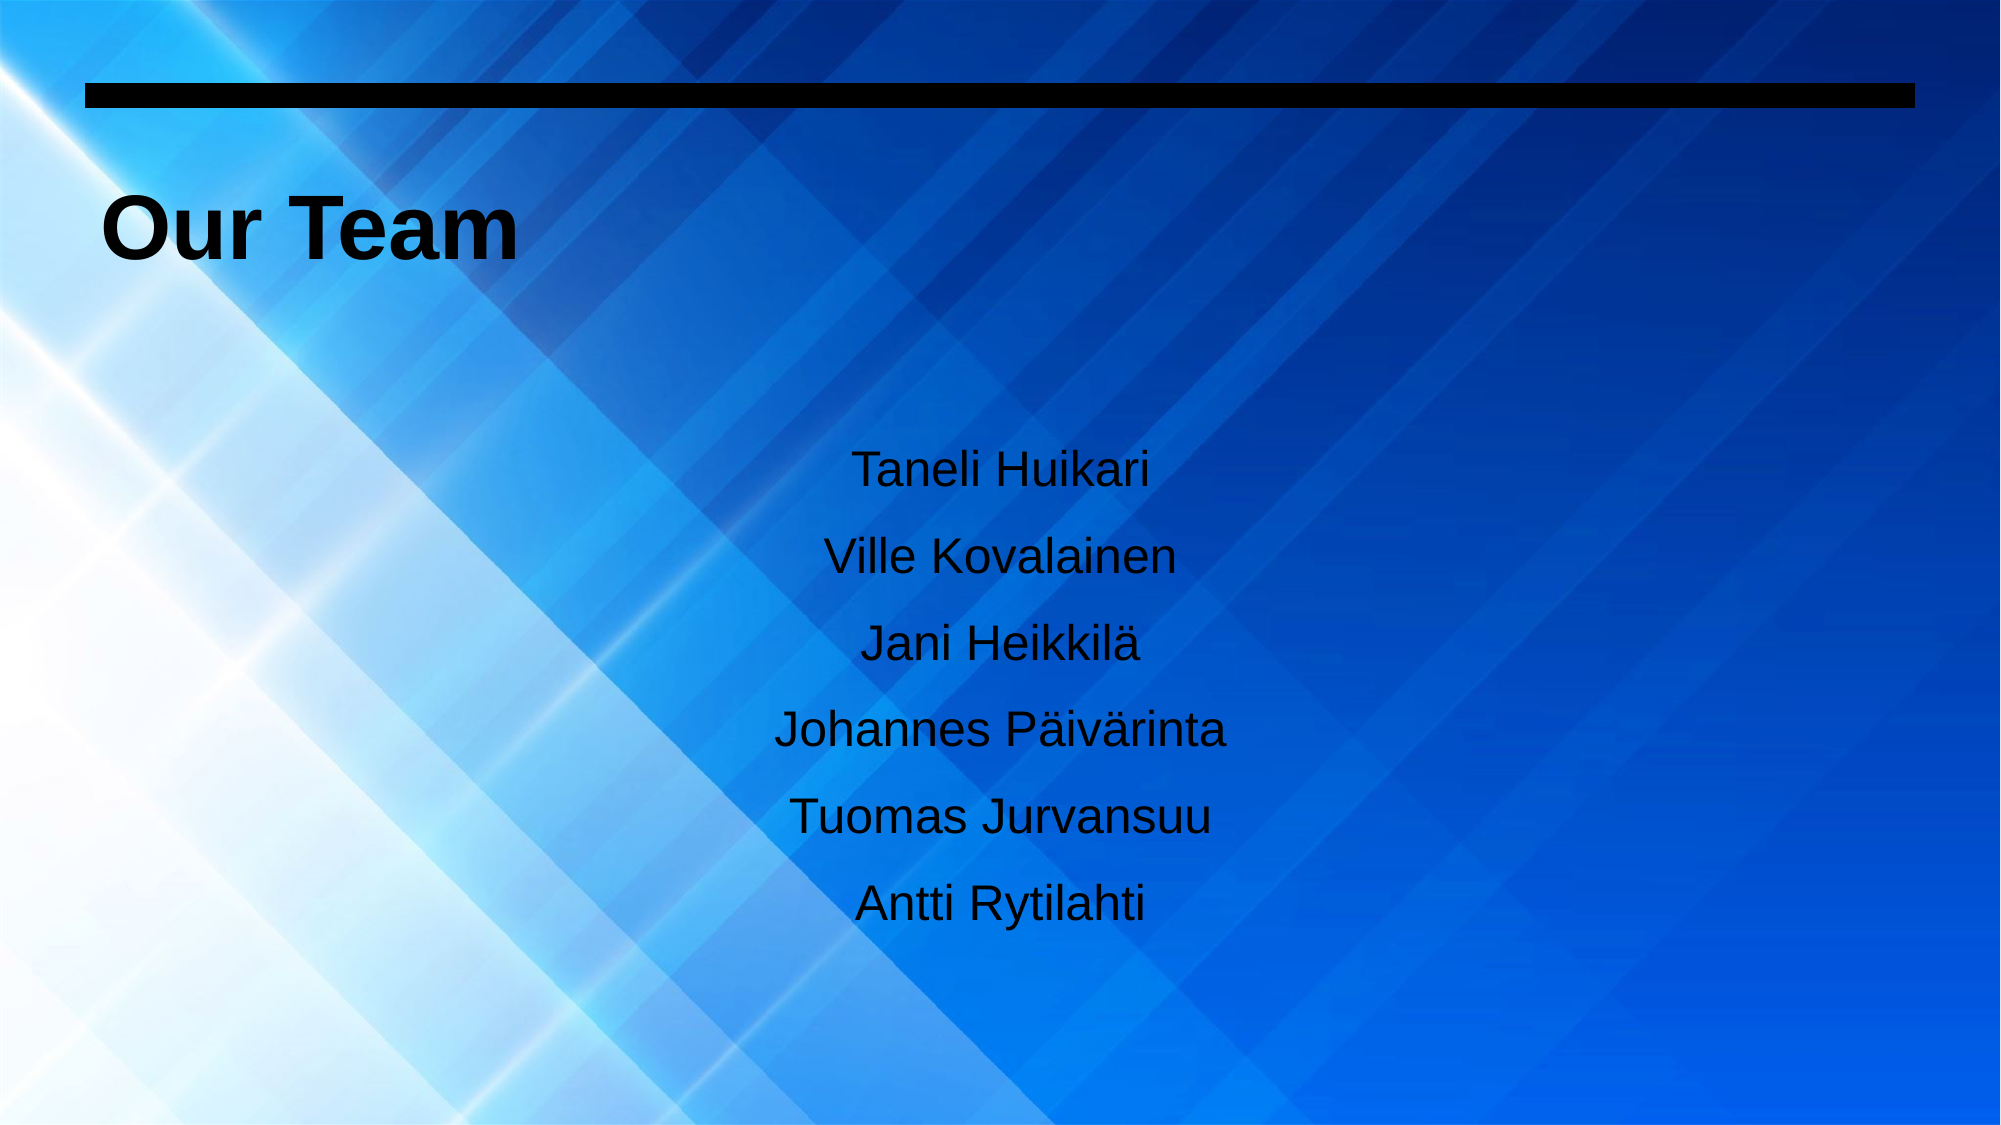

# Our Team
Taneli Huikari
Ville Kovalainen
Jani Heikkilä
Johannes Päivärinta
Tuomas Jurvansuu
Antti Rytilahti